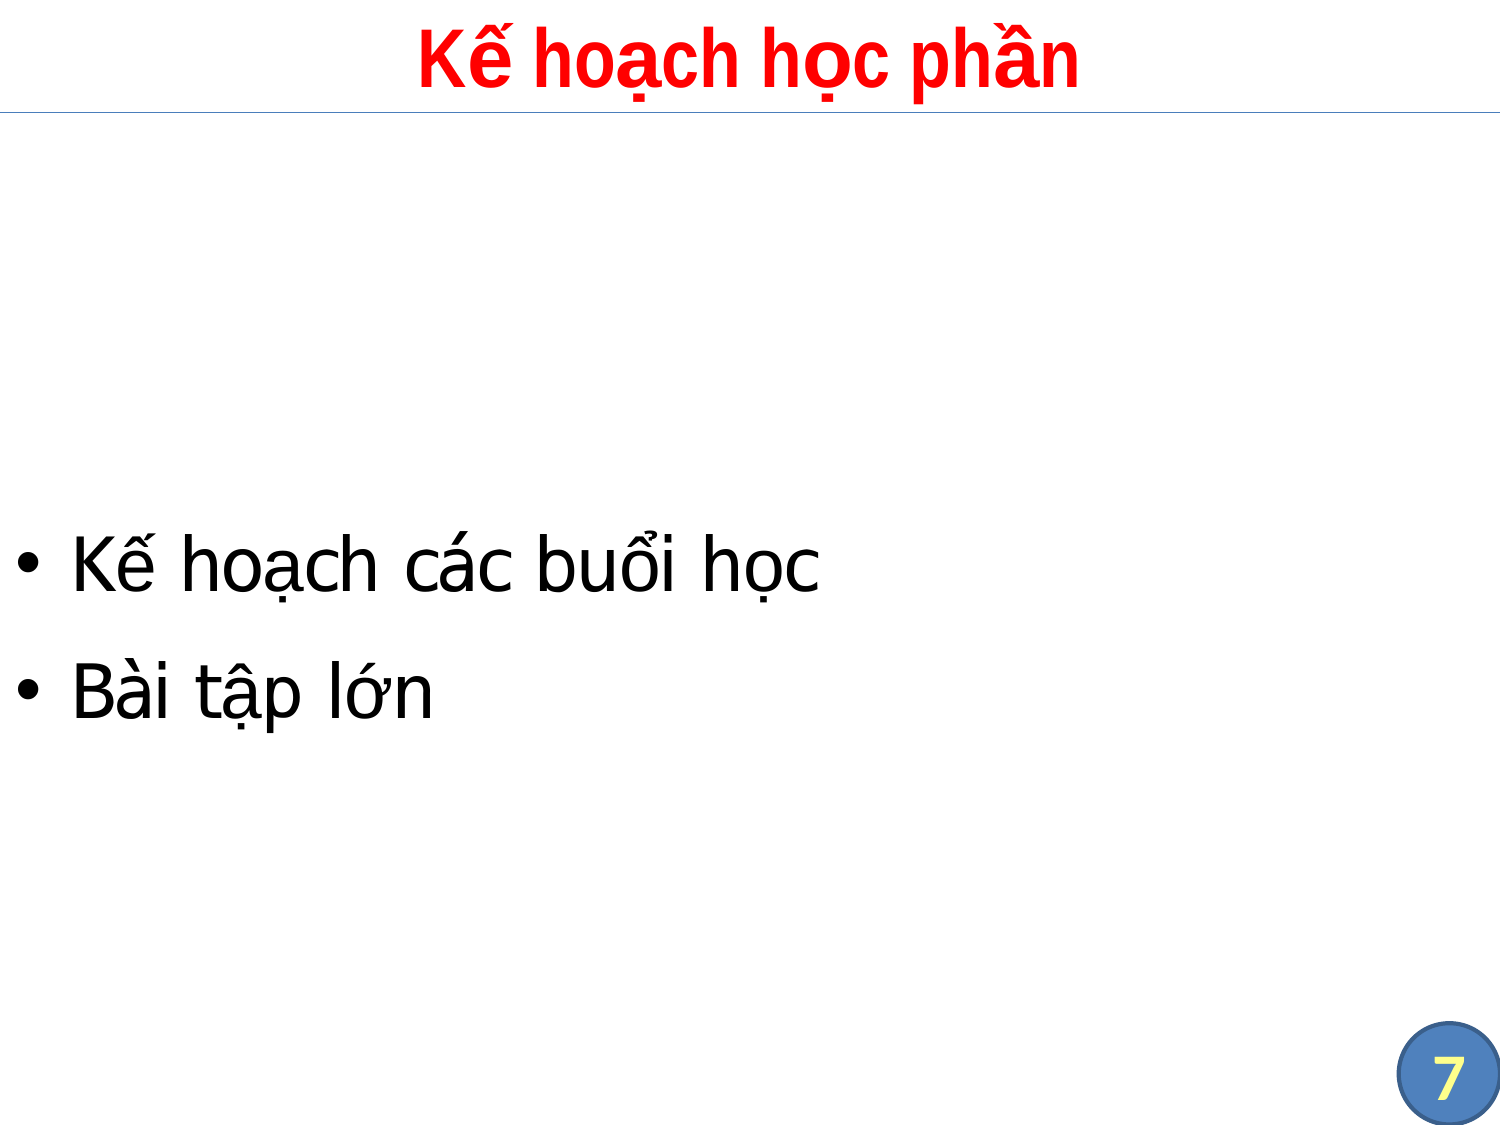

# Kế hoạch học phần
Kế hoạch các buổi học
Bài tập lớn
7